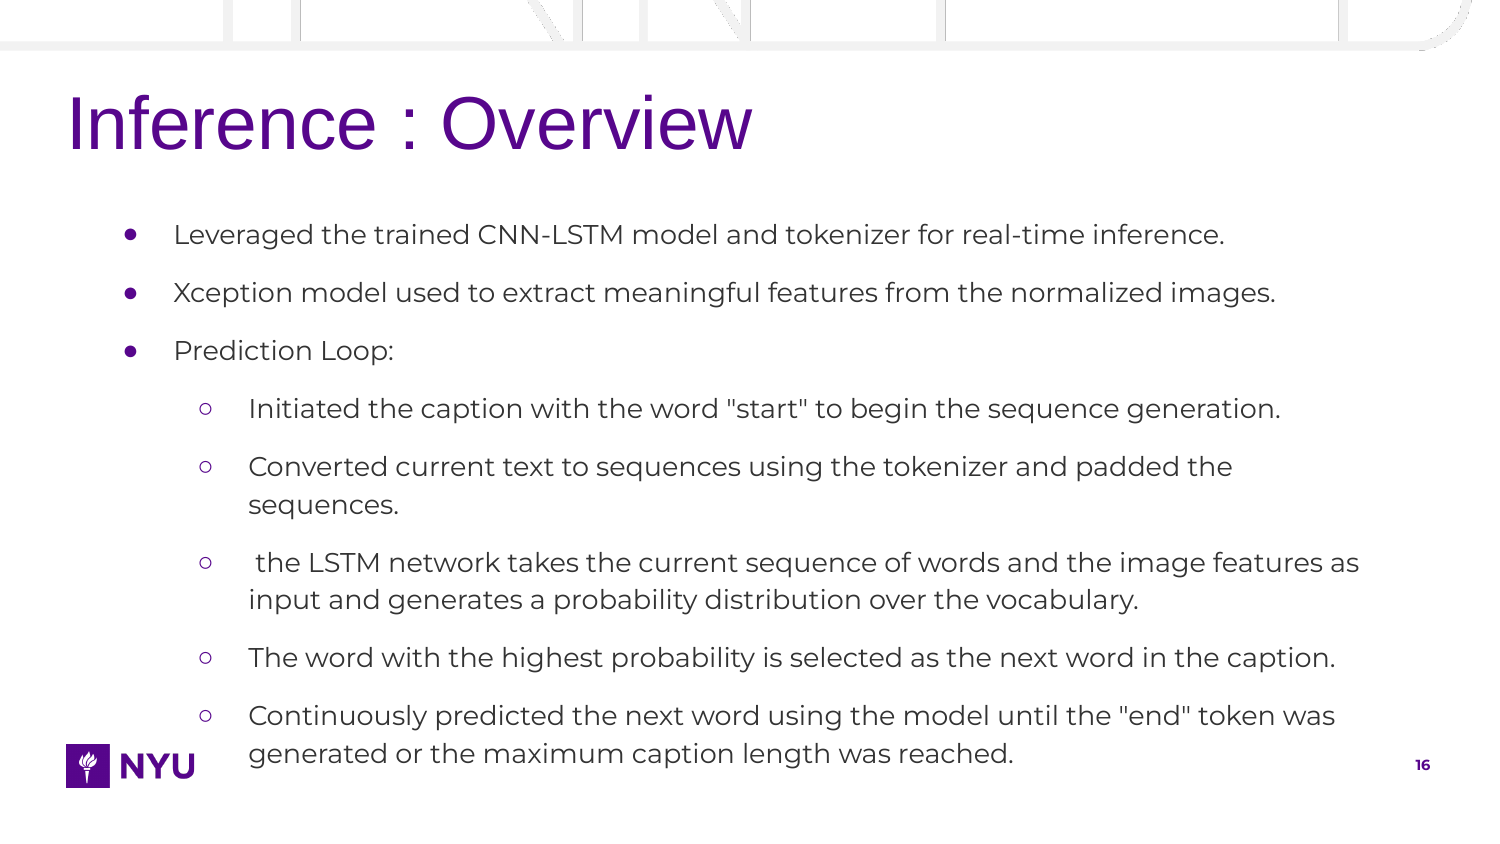

# Inference : Overview
Leveraged the trained CNN-LSTM model and tokenizer for real-time inference.
Xception model used to extract meaningful features from the normalized images.
Prediction Loop:
Initiated the caption with the word "start" to begin the sequence generation.
Converted current text to sequences using the tokenizer and padded the sequences.
 the LSTM network takes the current sequence of words and the image features as input and generates a probability distribution over the vocabulary.
The word with the highest probability is selected as the next word in the caption.
Continuously predicted the next word using the model until the "end" token was generated or the maximum caption length was reached.